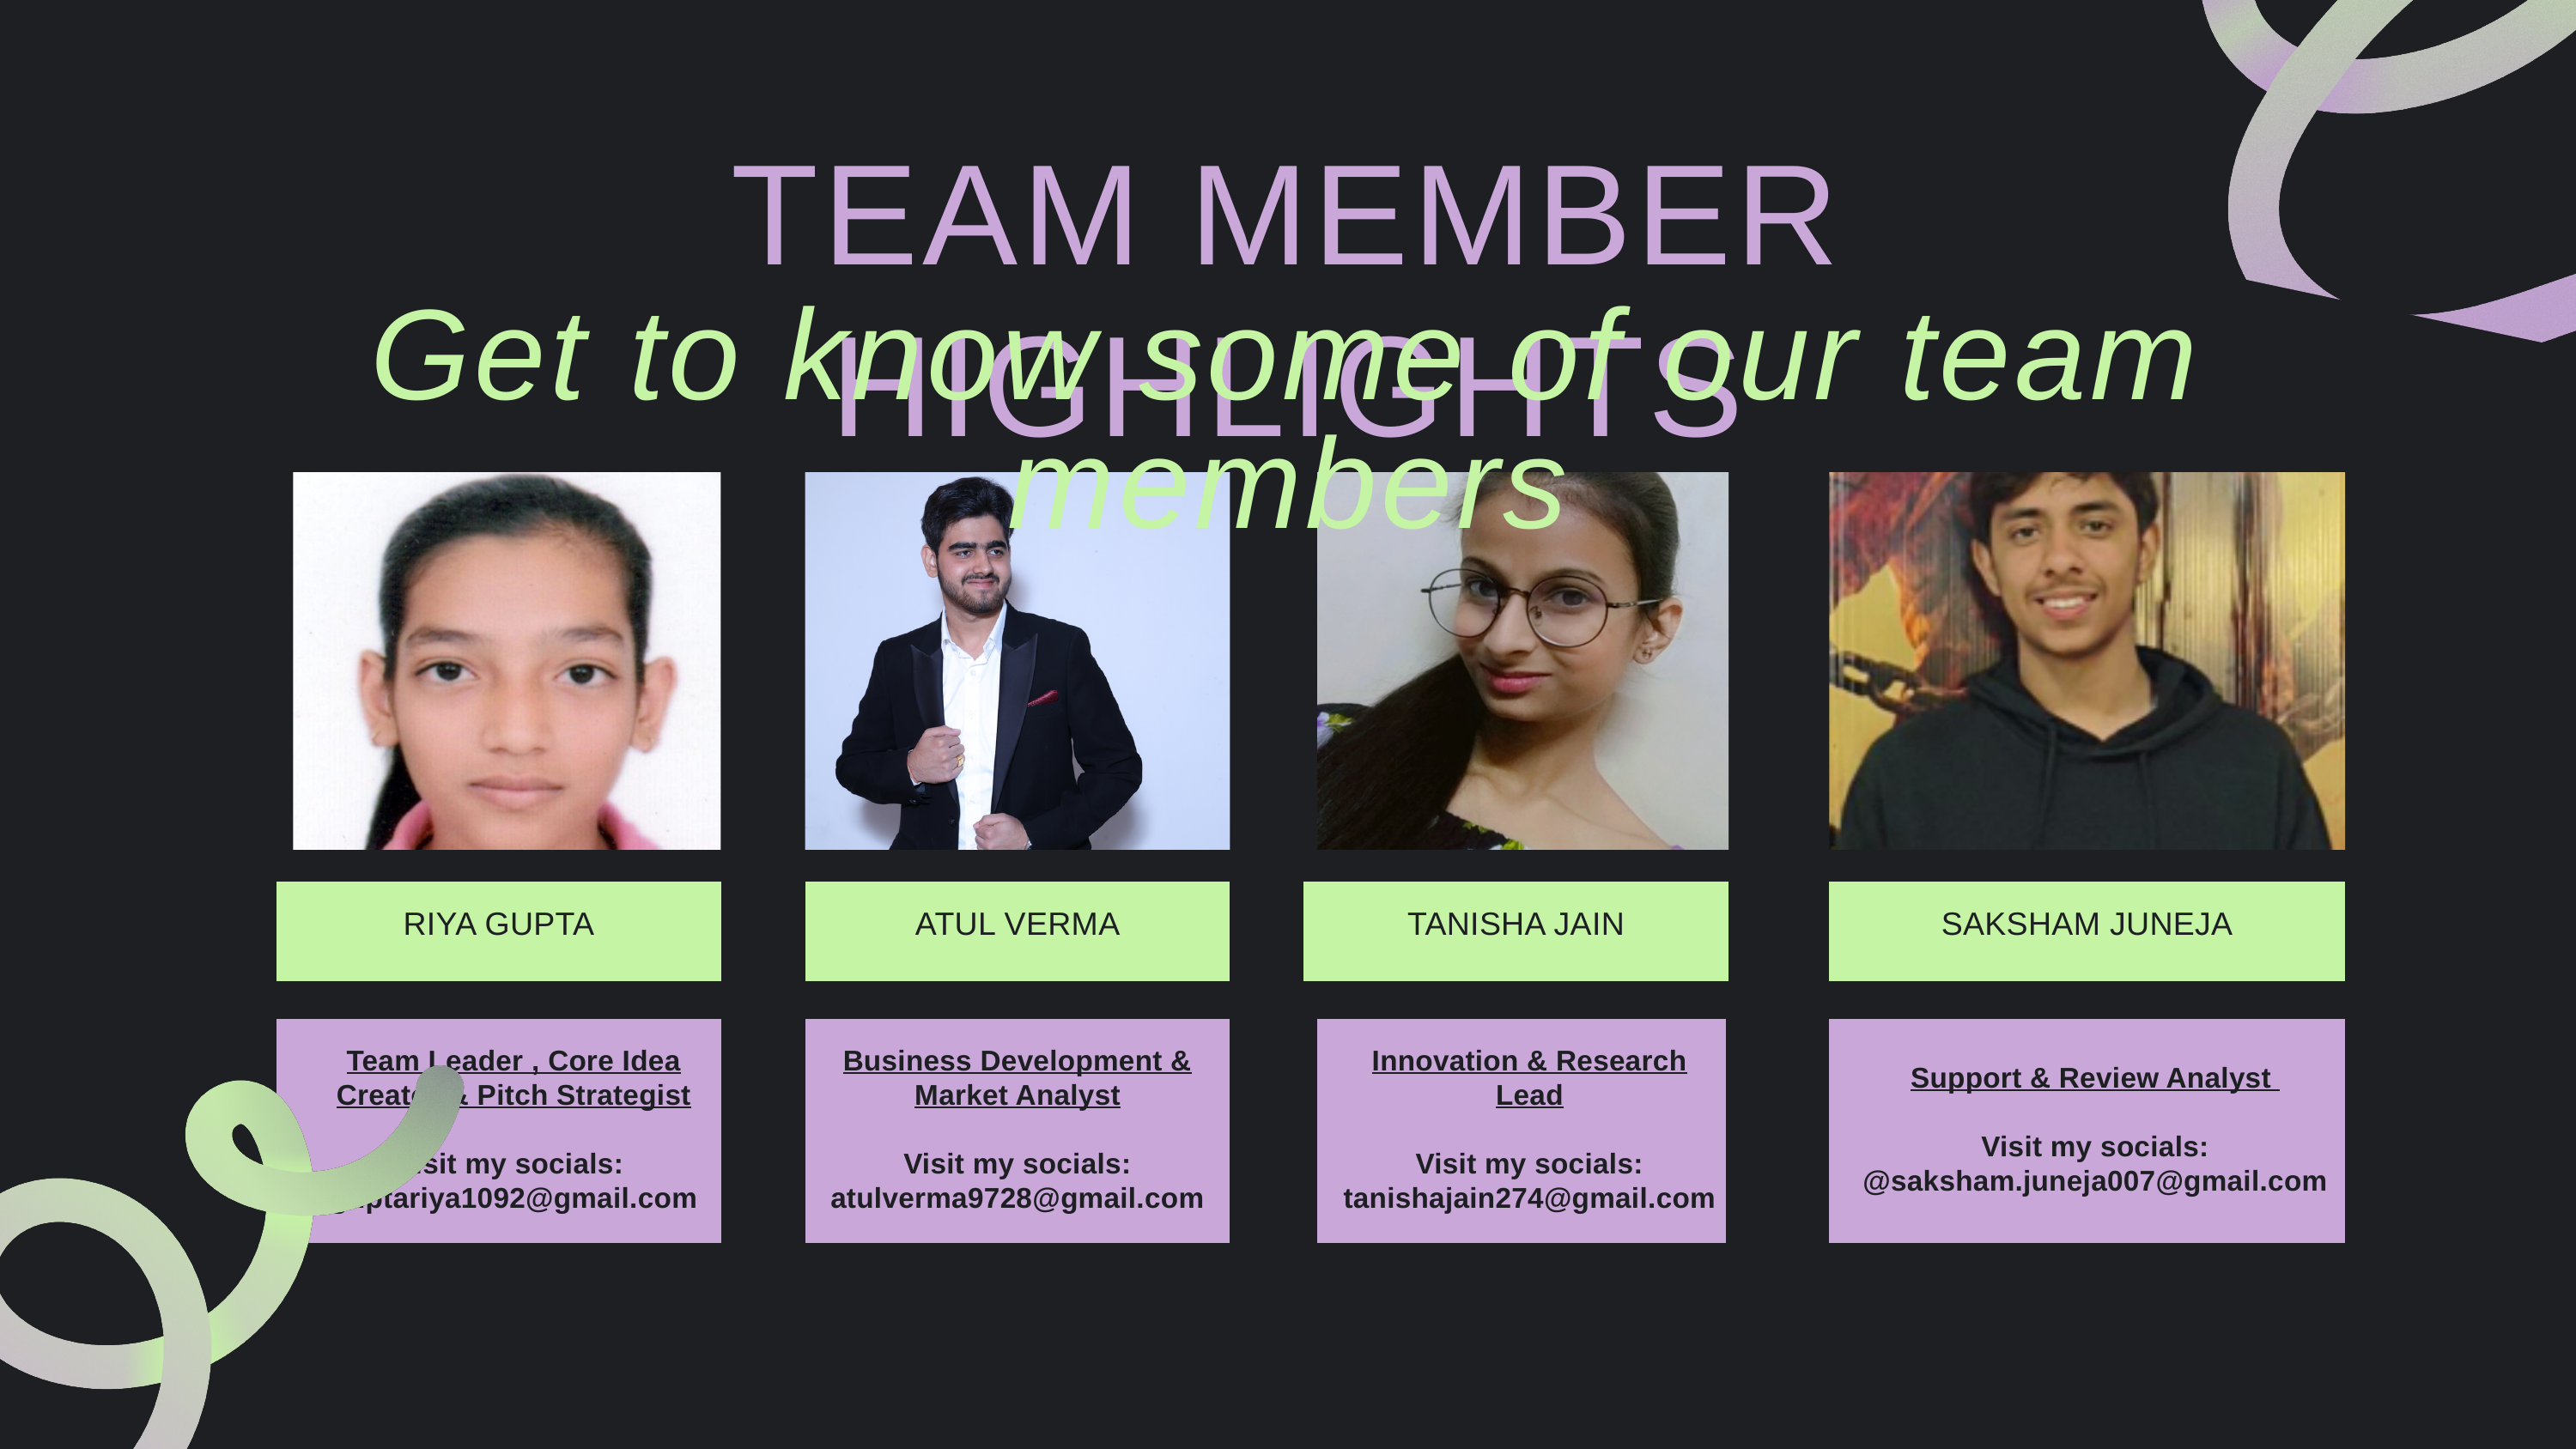

TEAM MEMBER HIGHLIGHTS
Get to know some of our team members

RIYA GUPTA

ATUL VERMA

TANISHA JAIN

SAKSHAM JUNEJA

Team Leader , Core Idea Creator & Pitch Strategist

Visit my socials:
guptariya1092@gmail.com

Innovation & Research Lead

Visit my socials: tanishajain274@gmail.com

Support & Review Analyst

Visit my socials: @saksham.juneja007@gmail.com

Business Development & Market Analyst

Visit my socials: atulverma9728@gmail.com